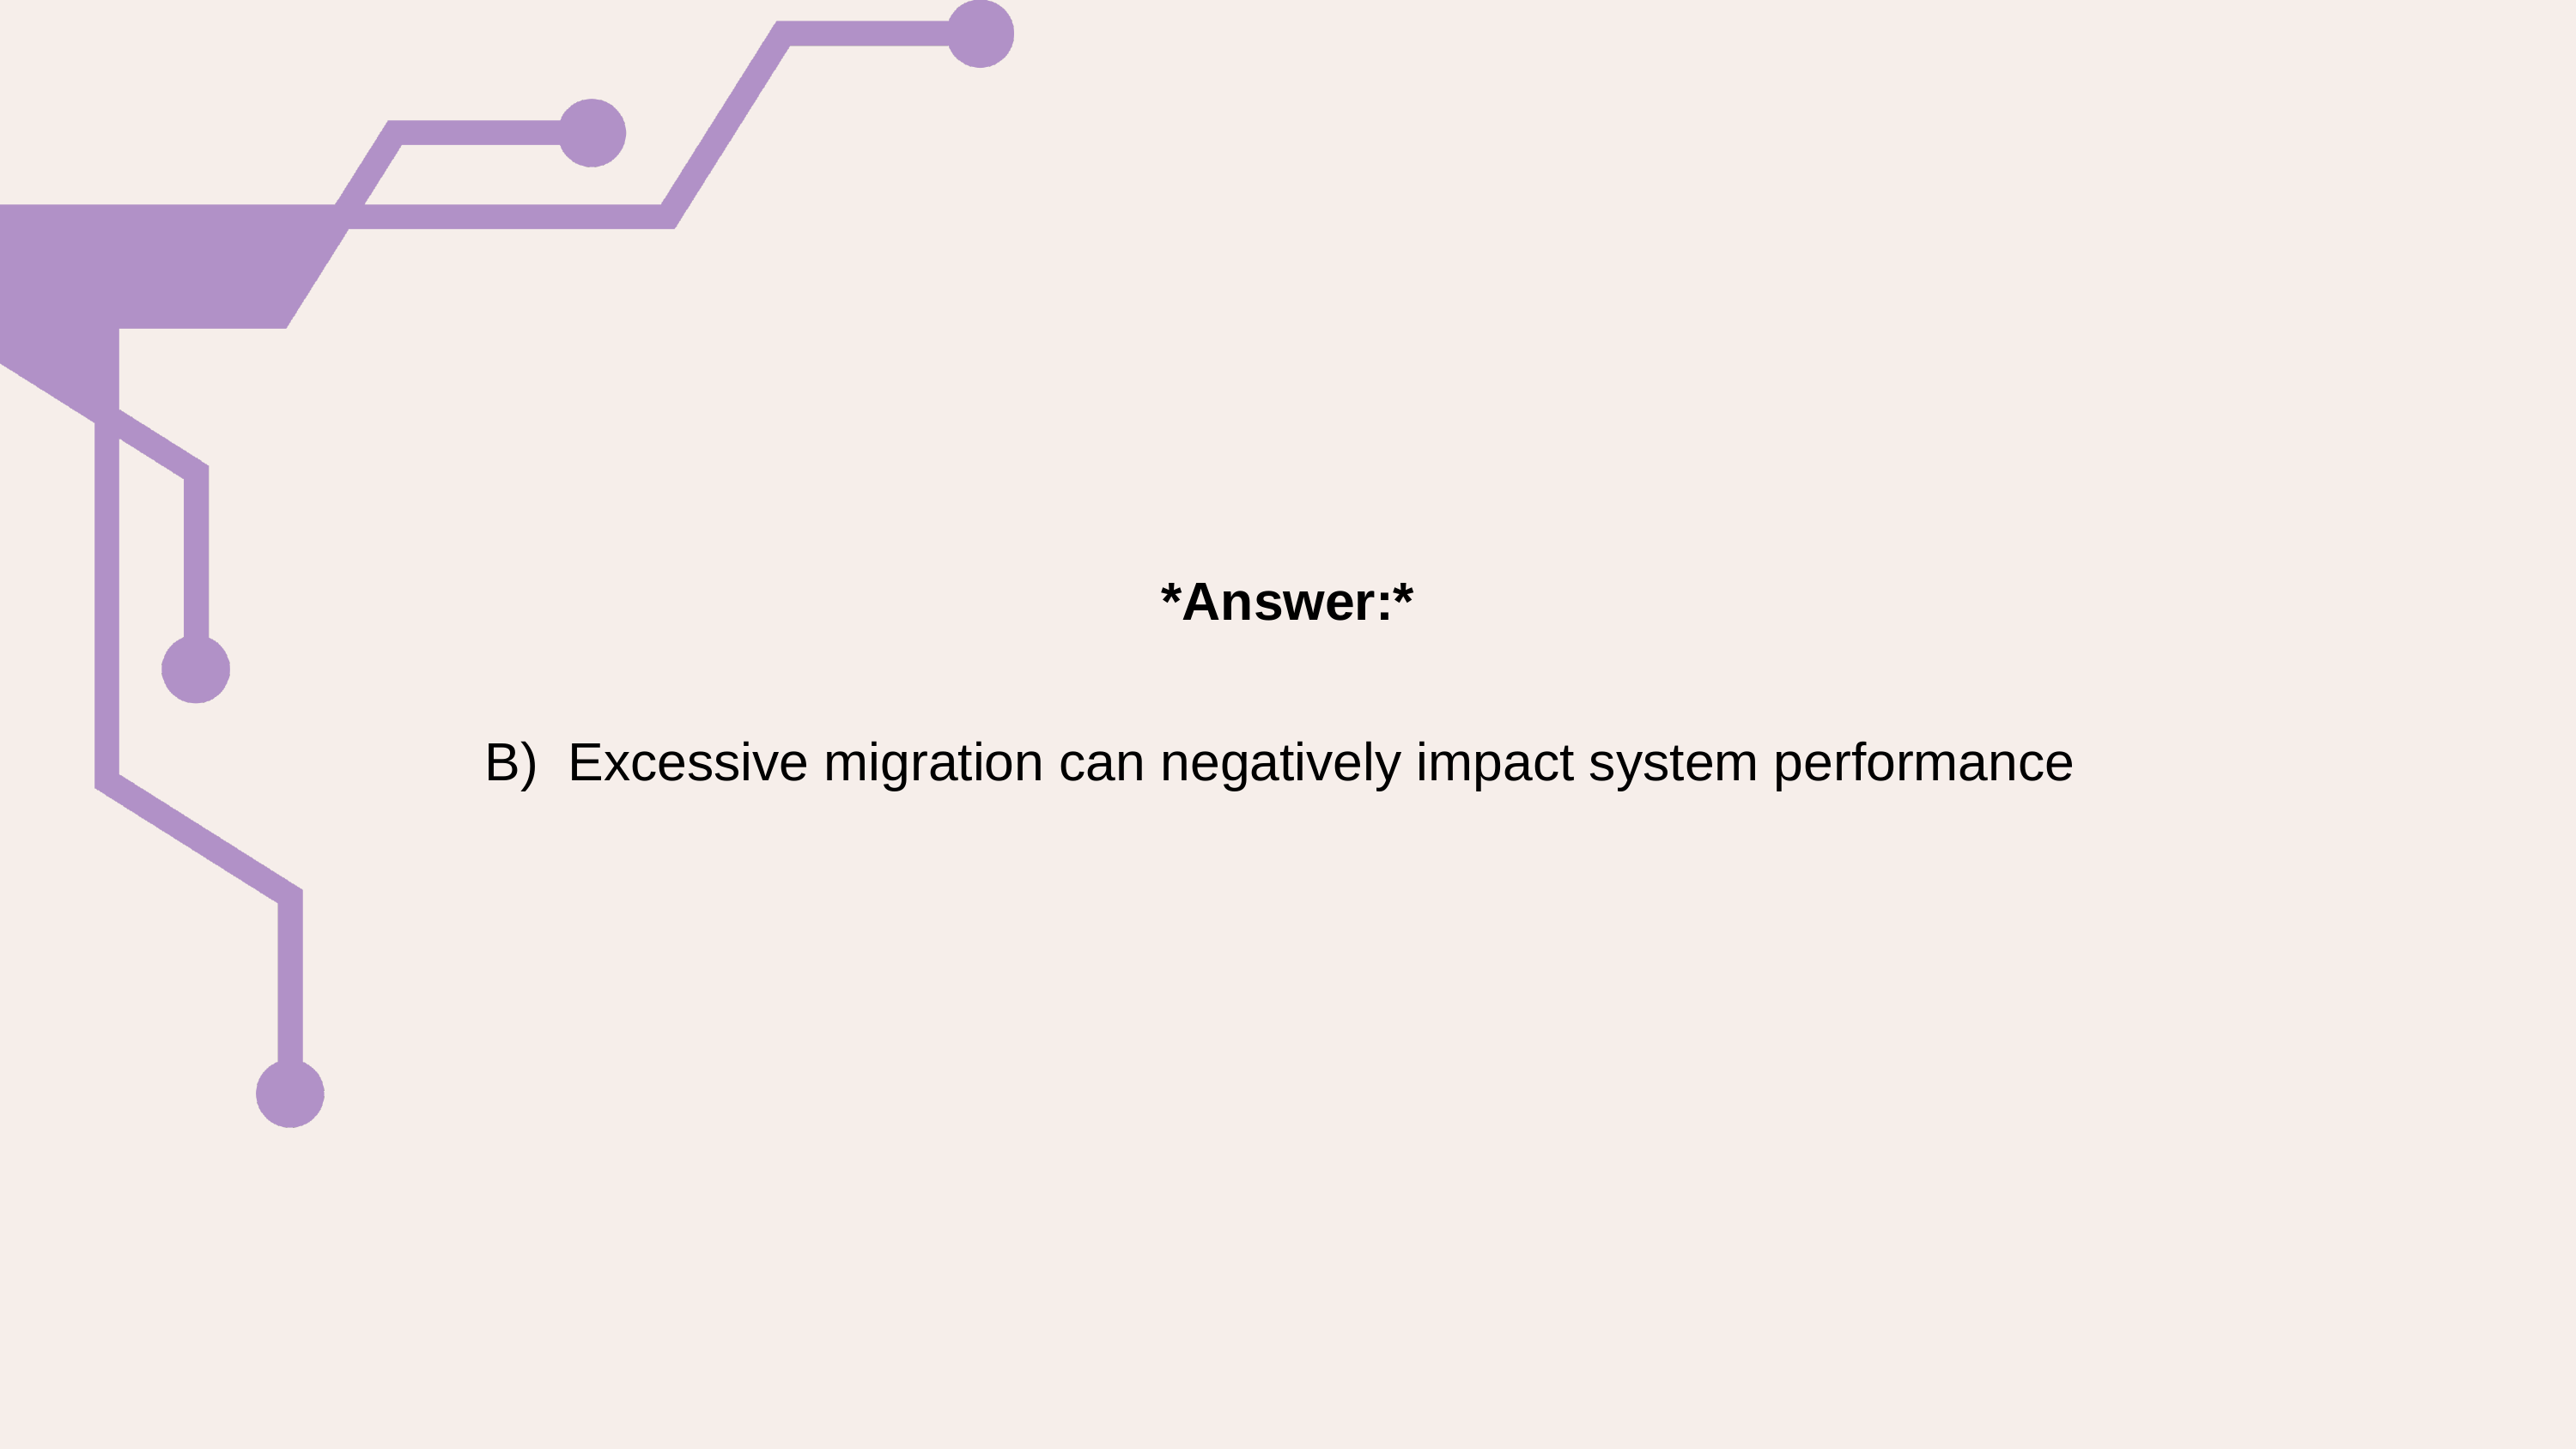

*Answer:*

 B)  Excessive migration can negatively impact system performance